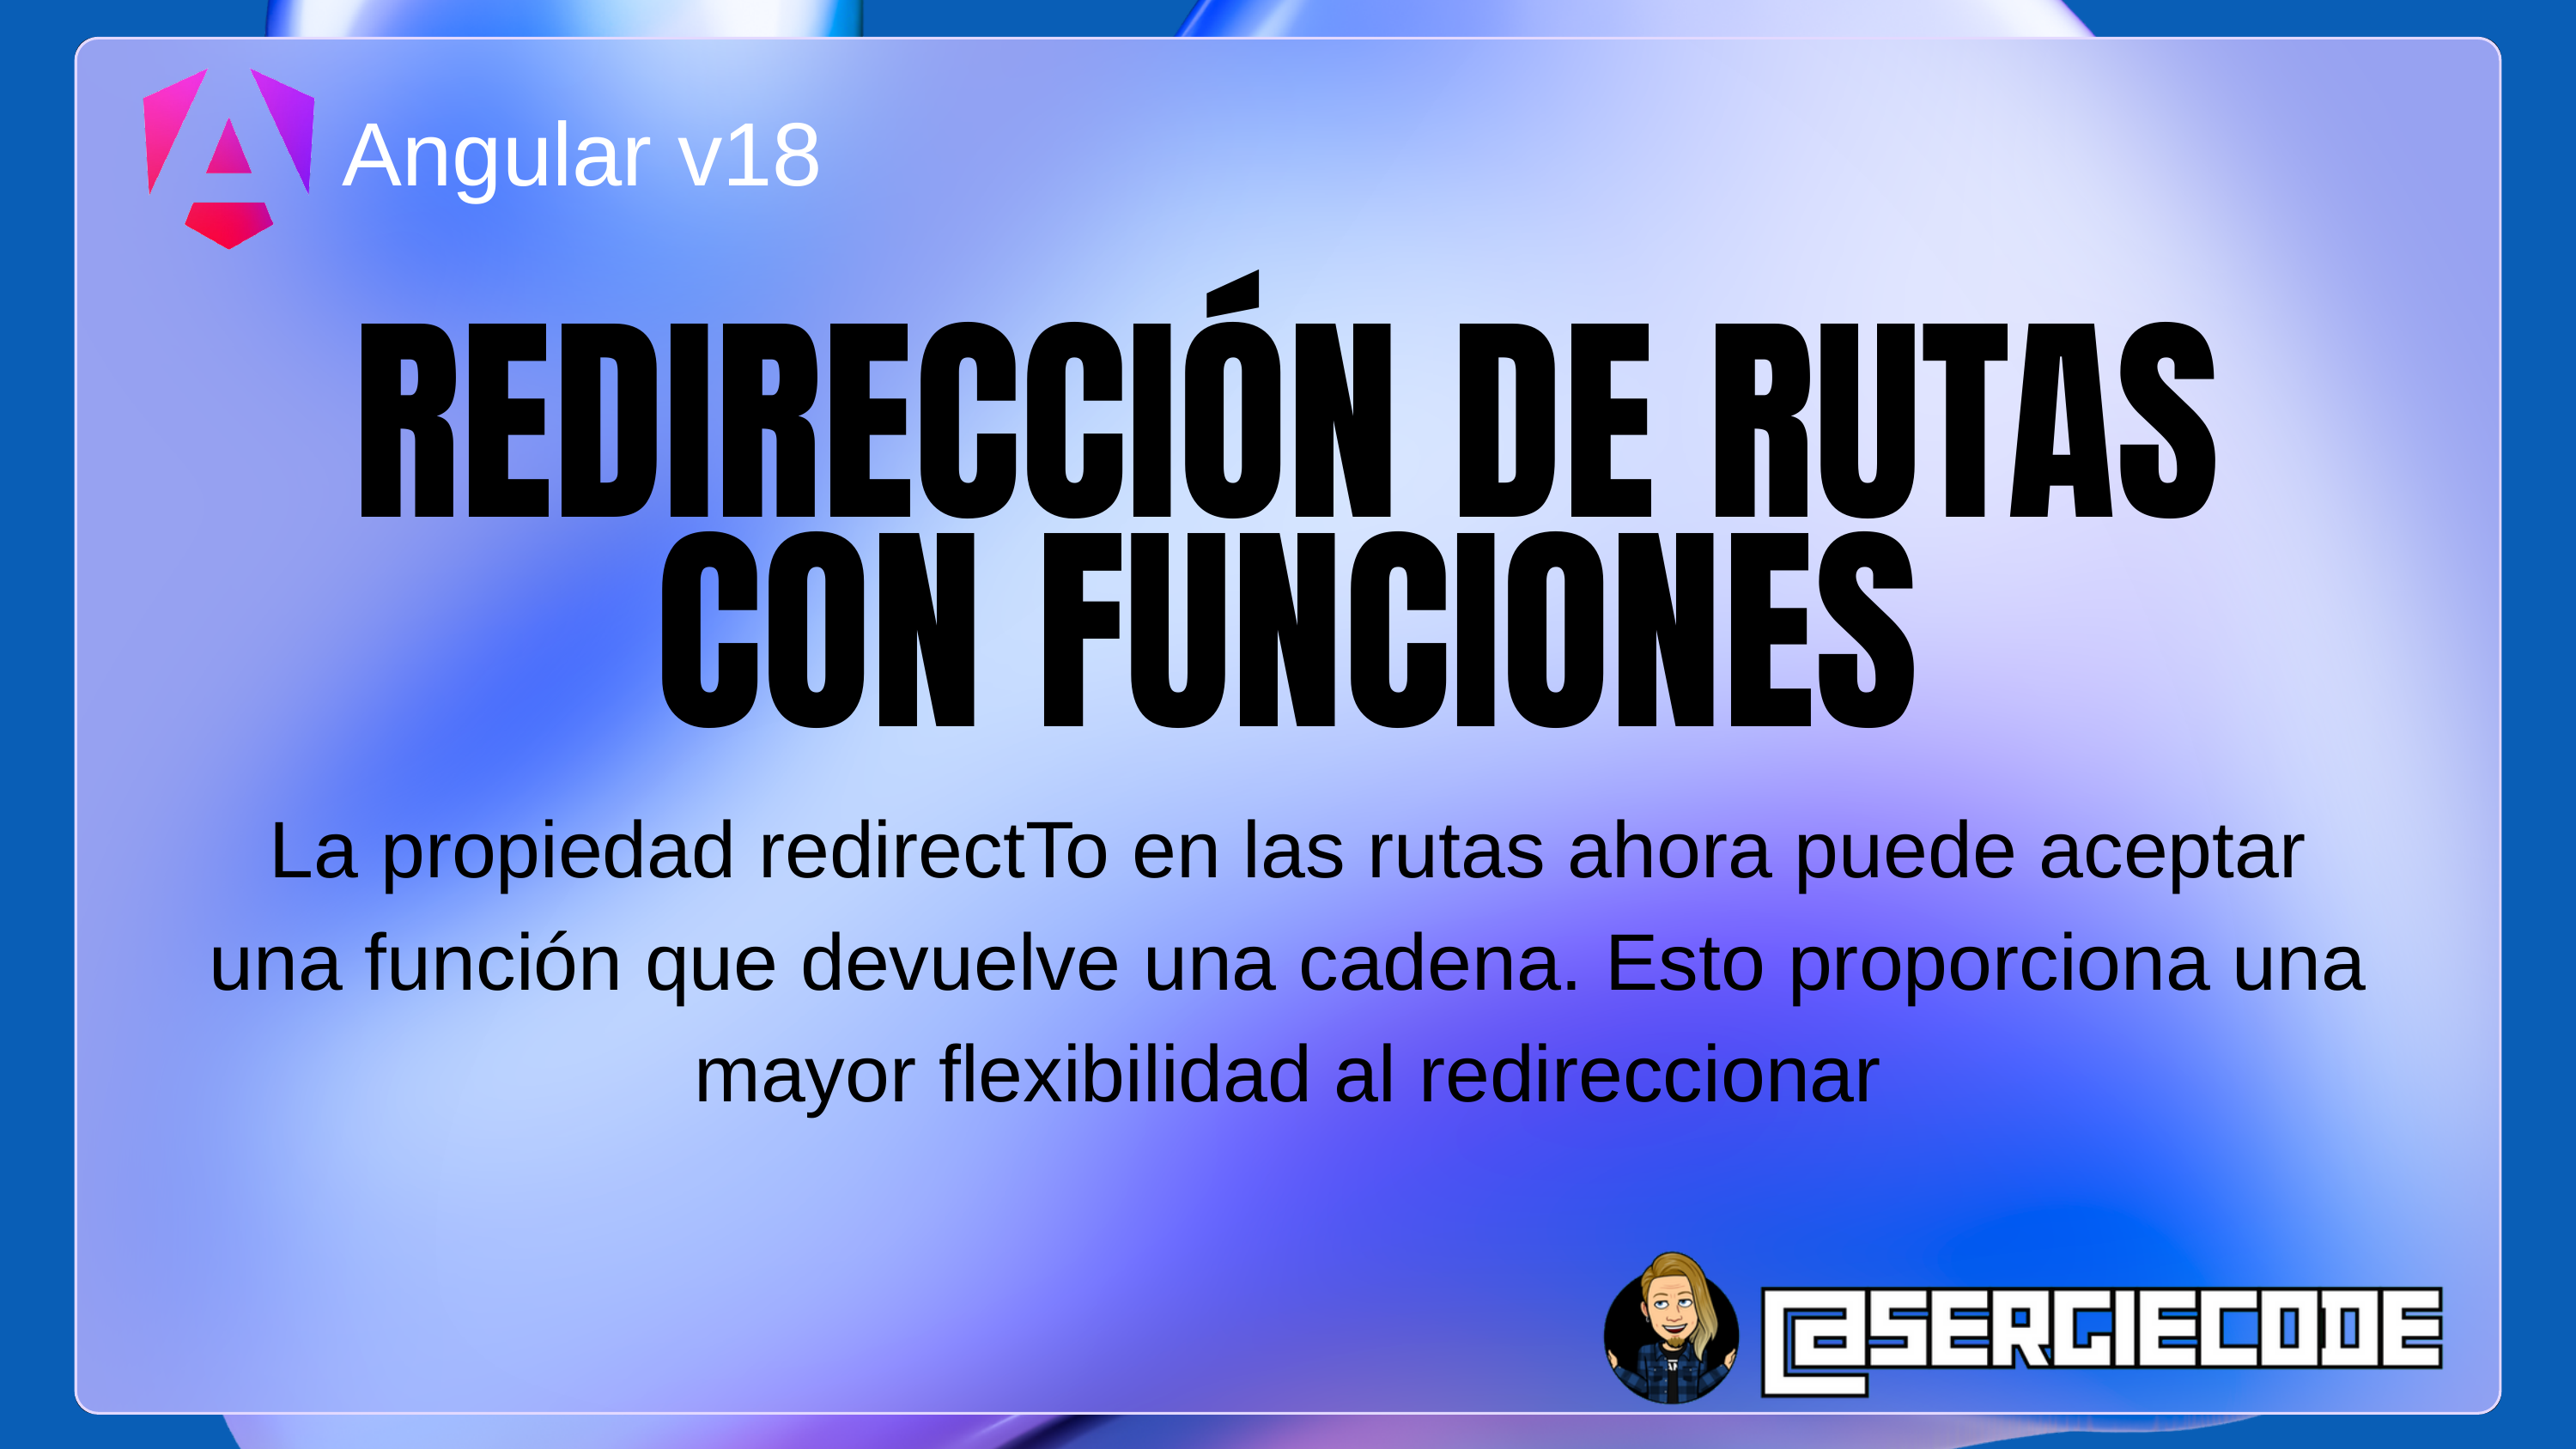

Angular v18
REDIRECCIÓN DE RUTAS CON FUNCIONES
La propiedad redirectTo en las rutas ahora puede aceptar una función que devuelve una cadena. Esto proporciona una mayor flexibilidad al redireccionar